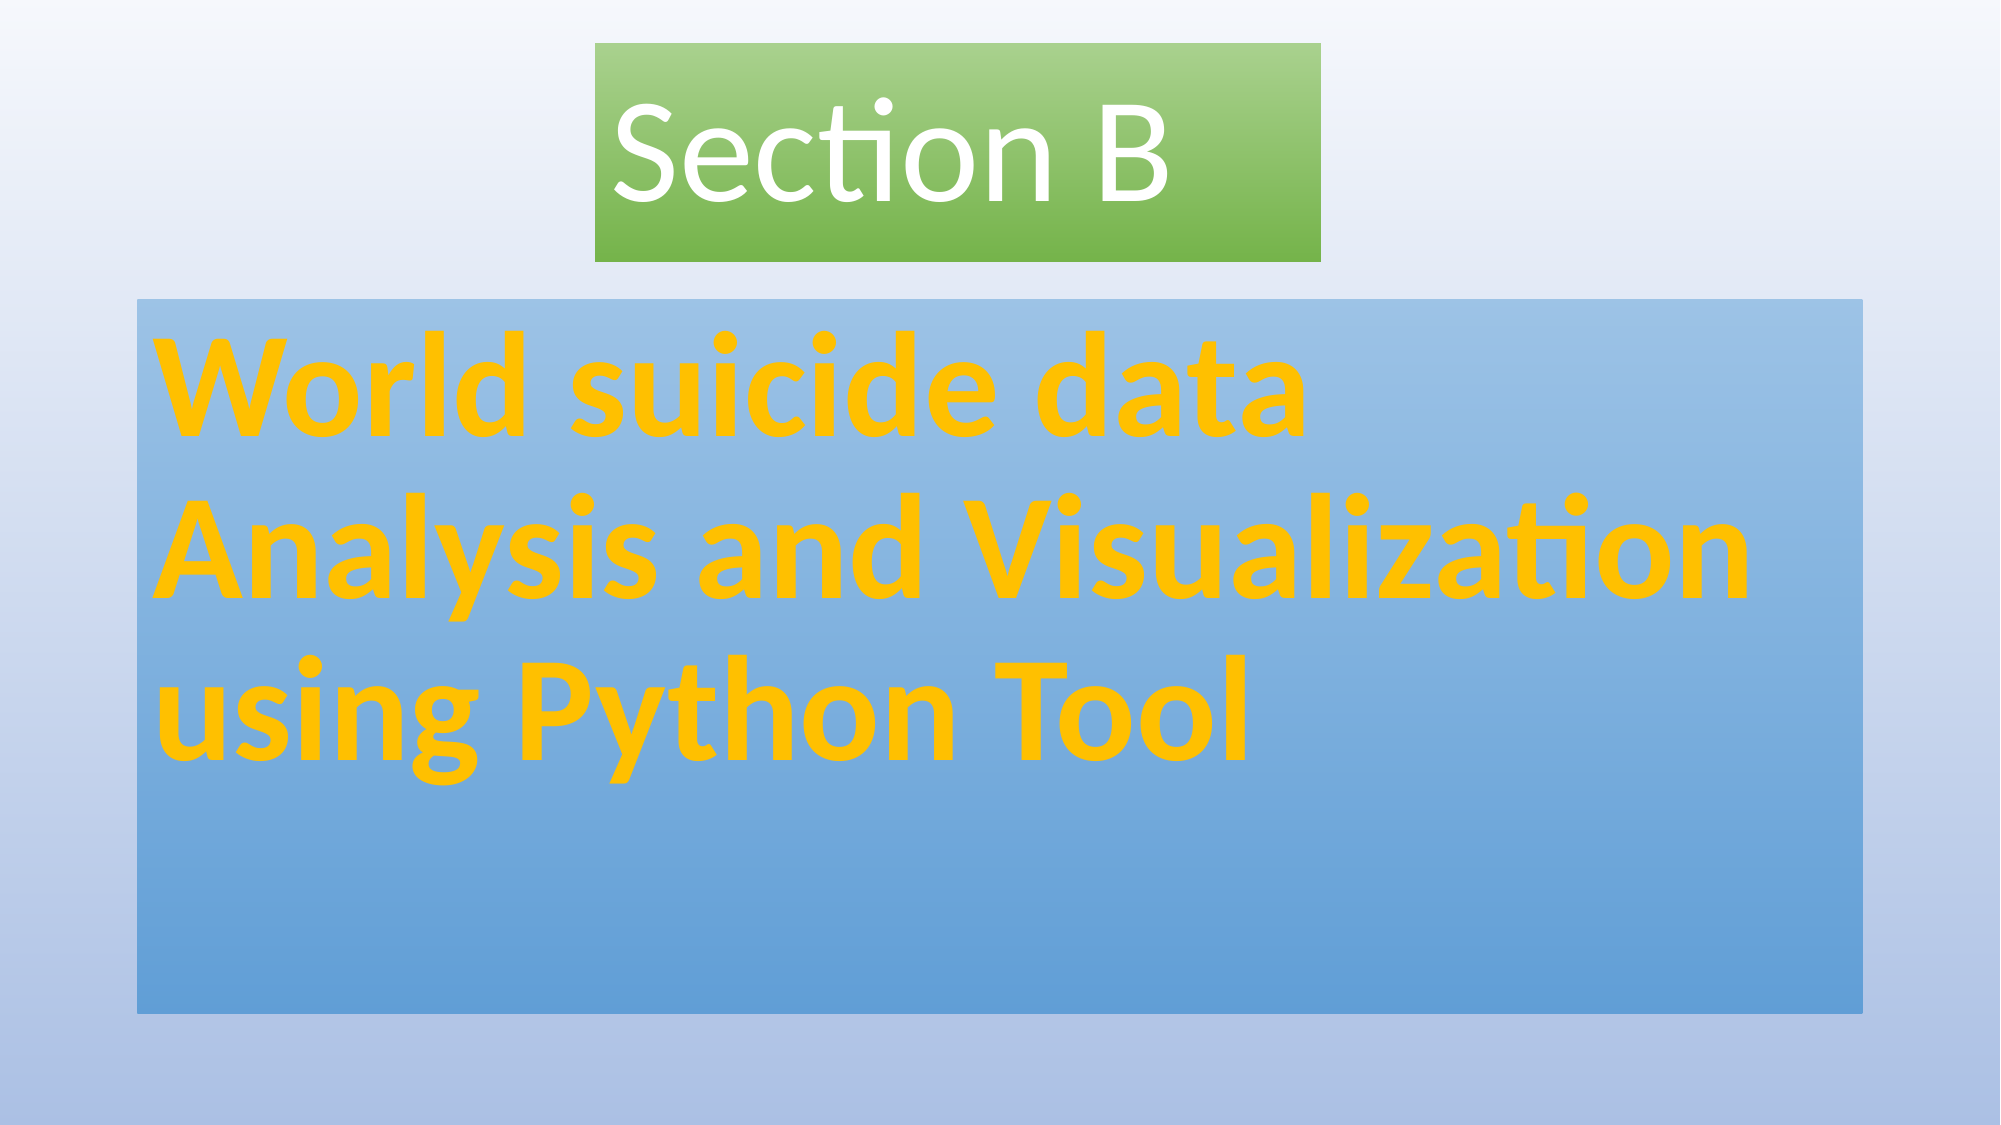

# Section B
World suicide data Analysis and Visualization using Python Tool